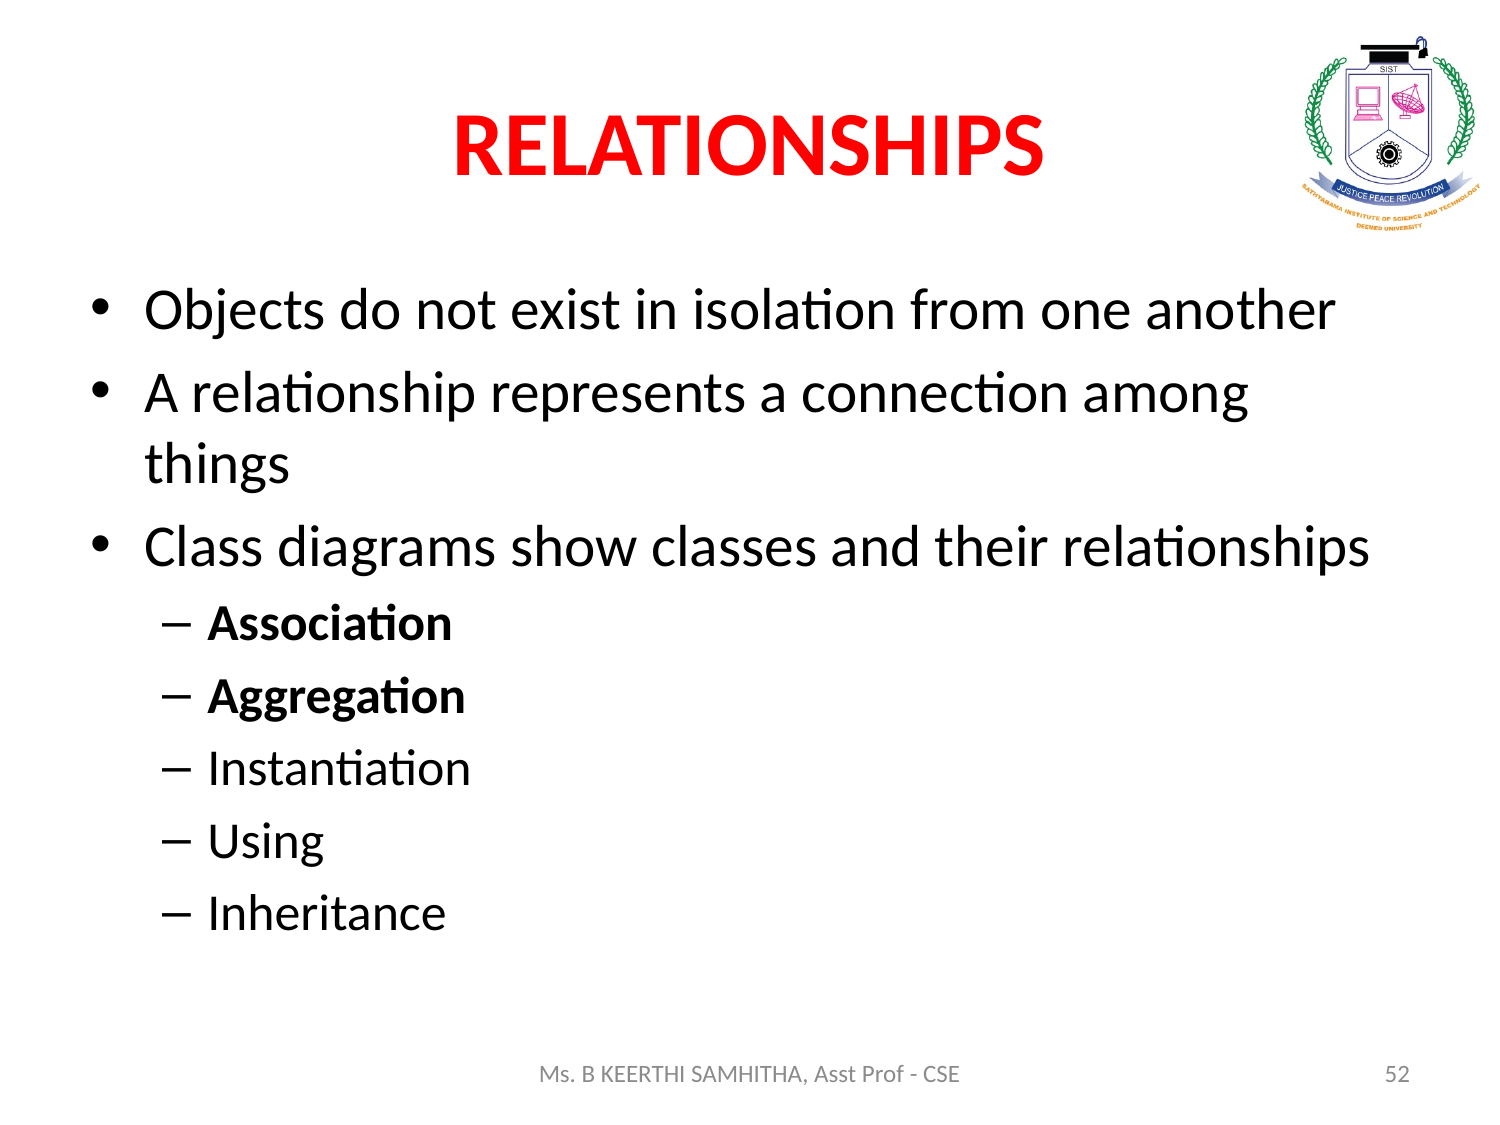

# RELATIONSHIPS
Objects do not exist in isolation from one another
A relationship represents a connection among things
Class diagrams show classes and their relationships
Association
Aggregation
Instantiation
Using
Inheritance
Ms. B KEERTHI SAMHITHA, Asst Prof - CSE
52